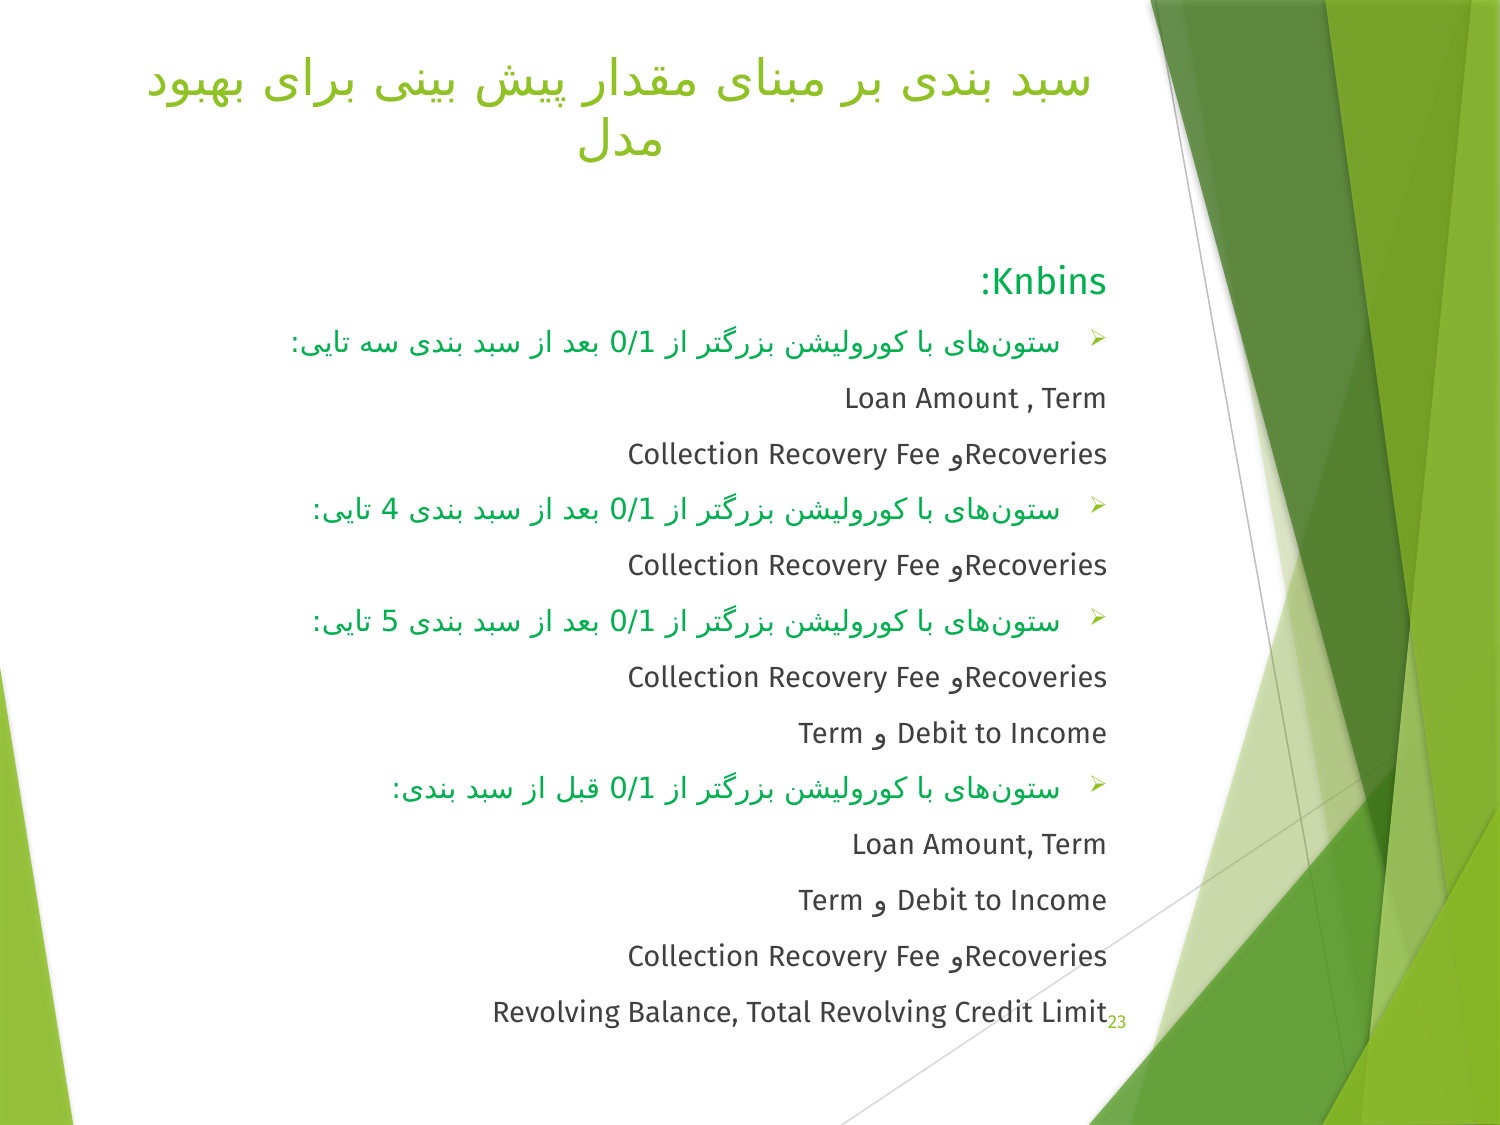

# سبد بندی بر مبنای مقدار پیش بینی برای بهبود مدل
Knbins:
ستون‌های با کورولیشن بزرگتر از 0/1 بعد از سبد بندی سه تایی:
Loan Amount , Term
Recoveriesو Collection Recovery Fee
ستون‌های با کورولیشن بزرگتر از 0/1 بعد از سبد بندی 4 تایی:
Recoveriesو Collection Recovery Fee
ستون‌های با کورولیشن بزرگتر از 0/1 بعد از سبد بندی 5 تایی:
Recoveriesو Collection Recovery Fee
Debit to Income و Term
ستون‌های با کورولیشن بزرگتر از 0/1 قبل از سبد بندی:
Loan Amount, Term
Debit to Income و Term
Recoveriesو Collection Recovery Fee
Revolving Balance, Total Revolving Credit Limit
23